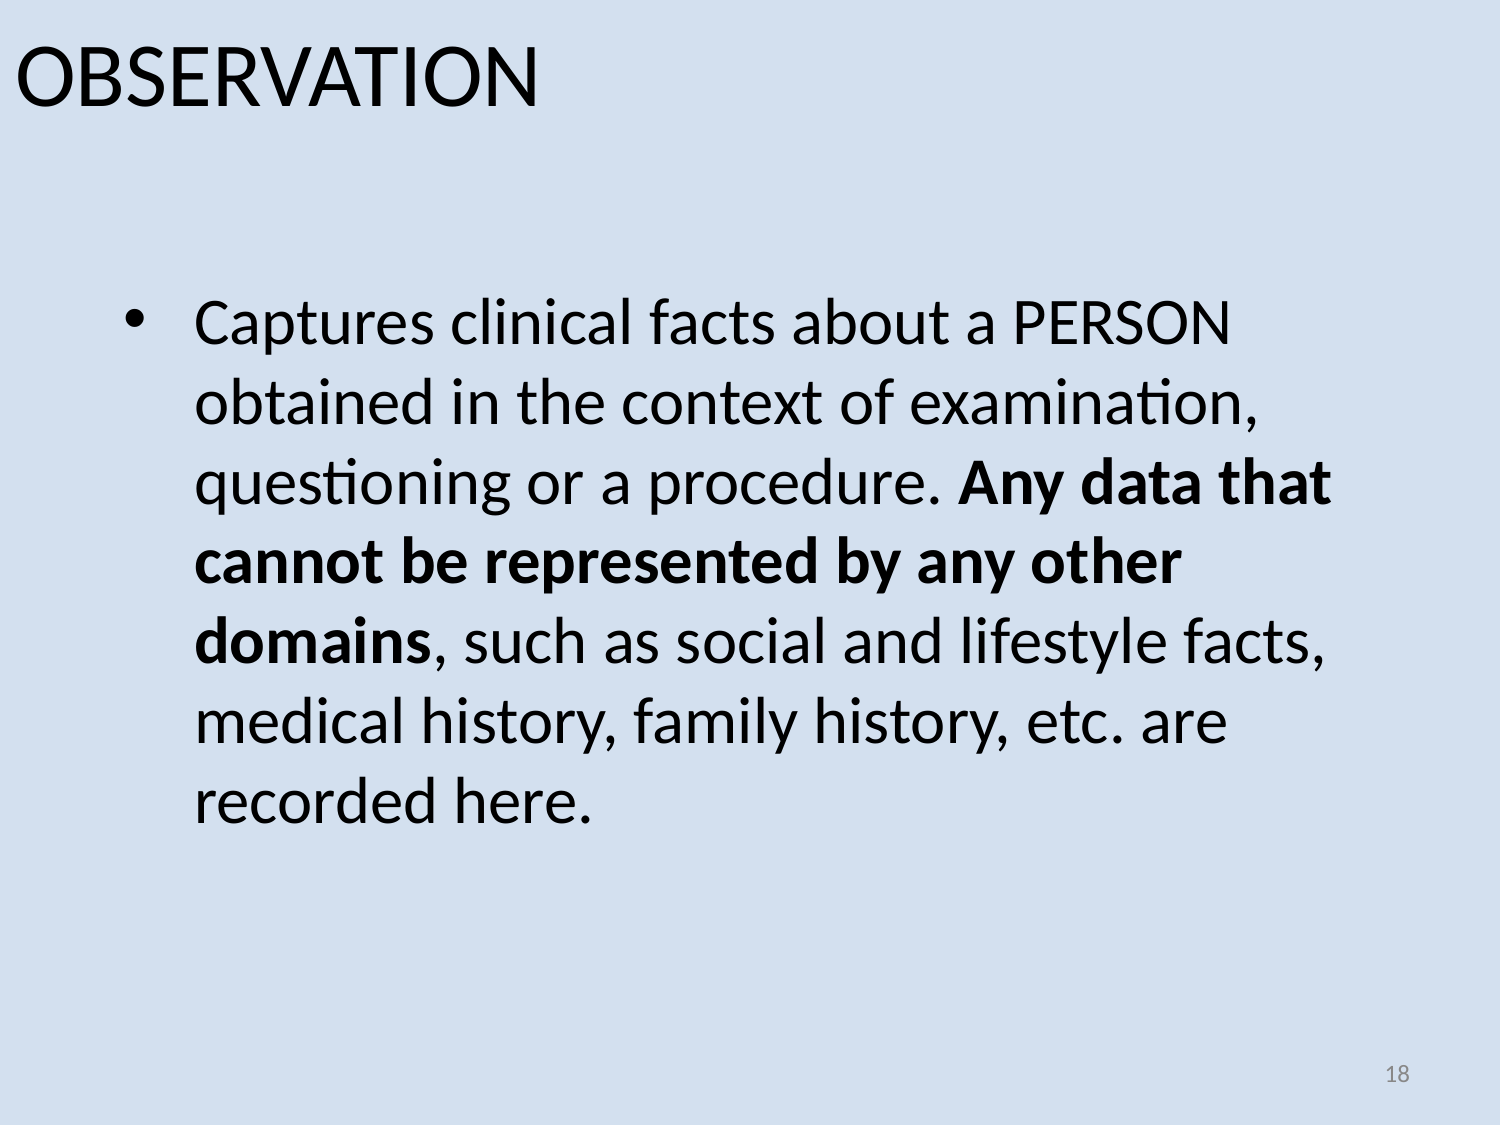

# OBSERVATION
Captures clinical facts about a PERSON obtained in the context of examination, questioning or a procedure. Any data that cannot be represented by any other domains, such as social and lifestyle facts, medical history, family history, etc. are recorded here.
18